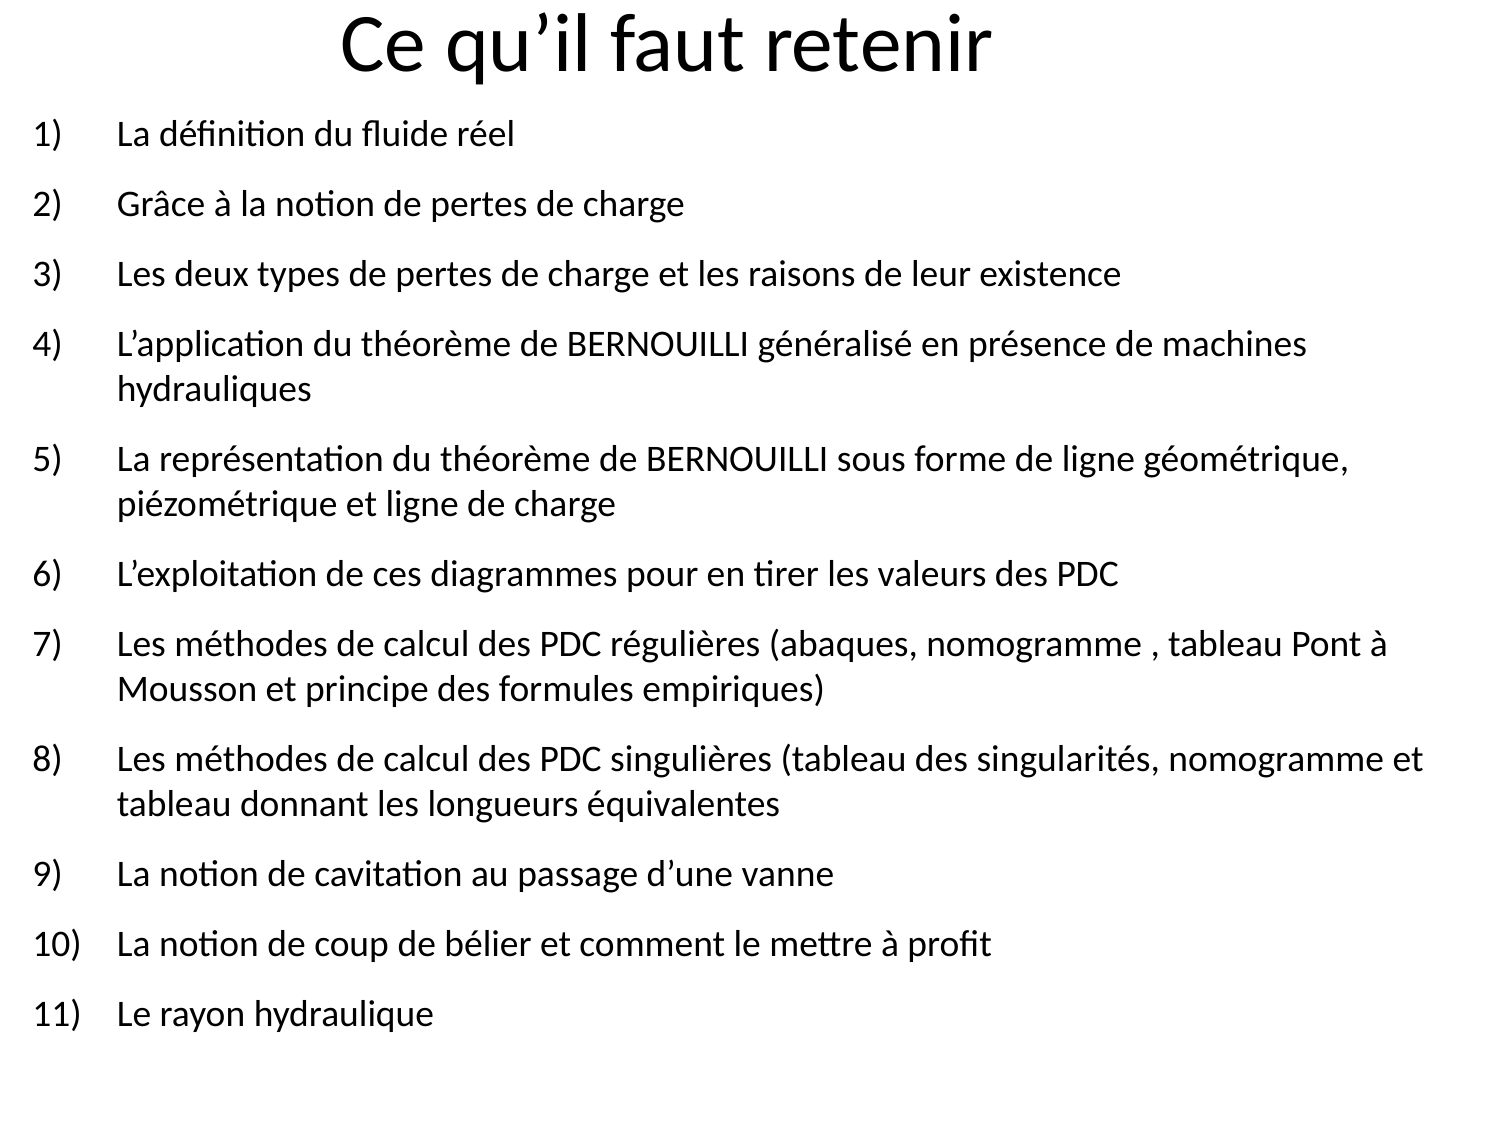

Ce qu’il faut retenir
La définition du fluide réel
Grâce à la notion de pertes de charge
Les deux types de pertes de charge et les raisons de leur existence
L’application du théorème de BERNOUILLI généralisé en présence de machines hydrauliques
La représentation du théorème de BERNOUILLI sous forme de ligne géométrique, piézométrique et ligne de charge
L’exploitation de ces diagrammes pour en tirer les valeurs des PDC
Les méthodes de calcul des PDC régulières (abaques, nomogramme , tableau Pont à Mousson et principe des formules empiriques)
Les méthodes de calcul des PDC singulières (tableau des singularités, nomogramme et tableau donnant les longueurs équivalentes
La notion de cavitation au passage d’une vanne
La notion de coup de bélier et comment le mettre à profit
Le rayon hydraulique